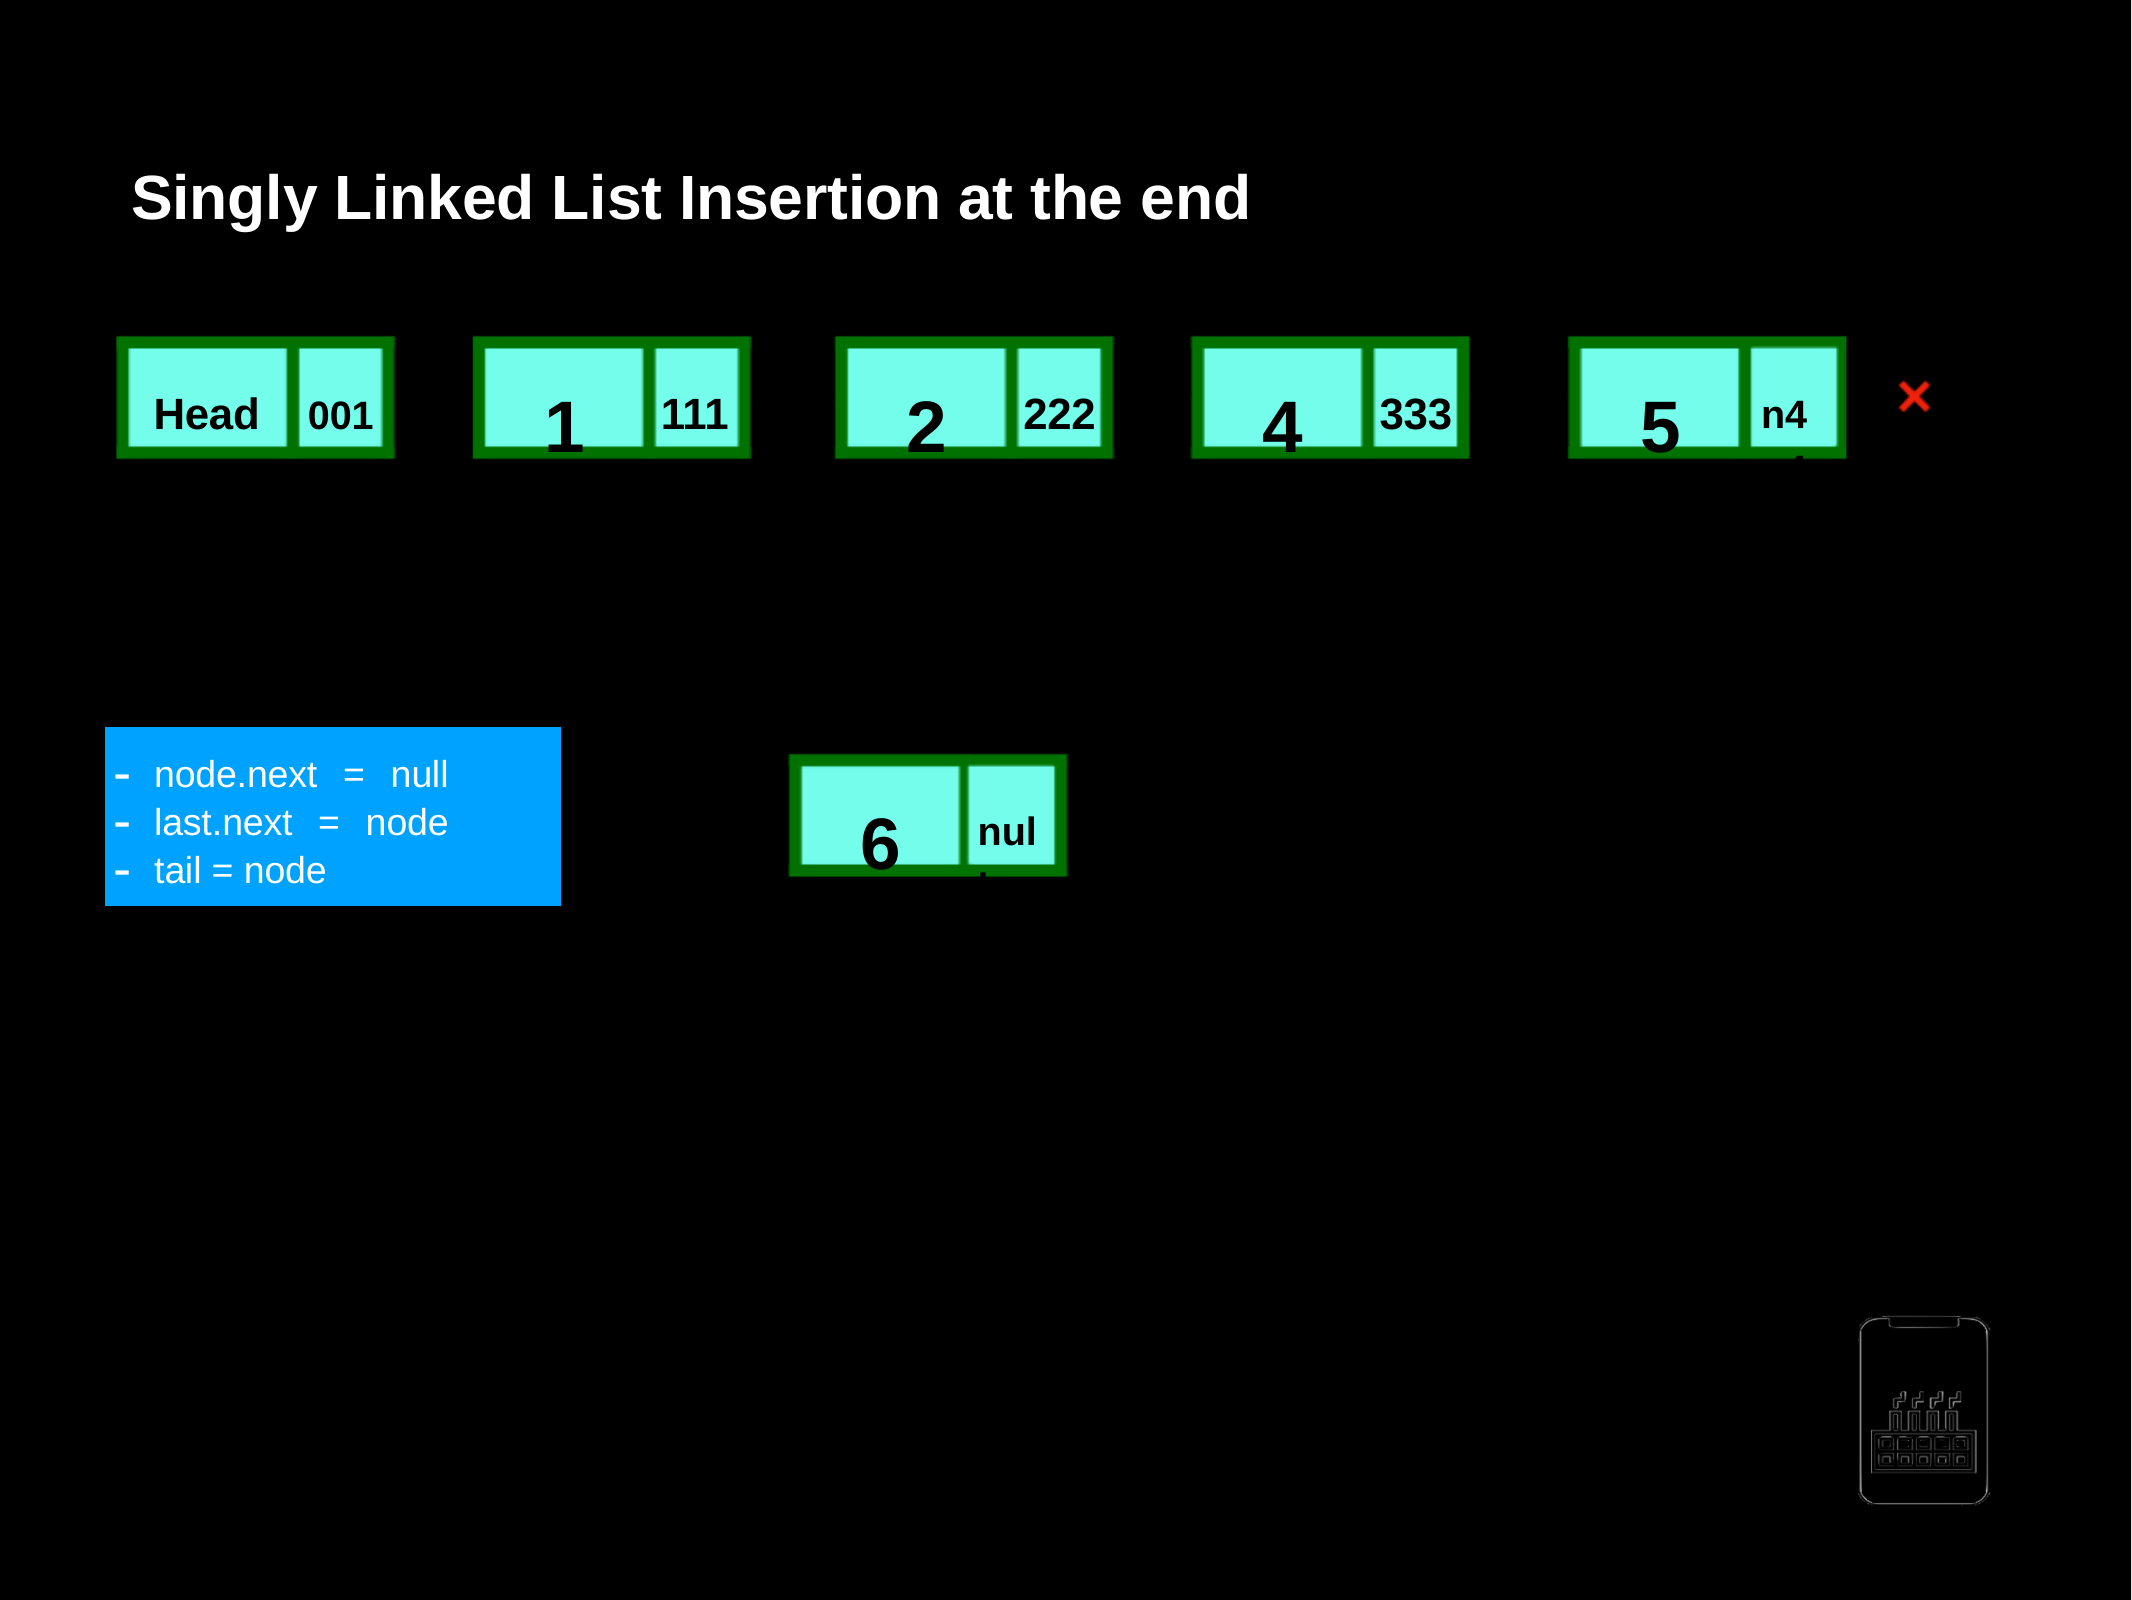

Singly Linked List Insertion at the end

1
2
4
5
Tail
Head
111
222
333
n4 u4 l 4l
001
001
111
222
333

node.next = null last.next = node tail = node
- - -
6
null
444

AppMillers
www.appmillers.com